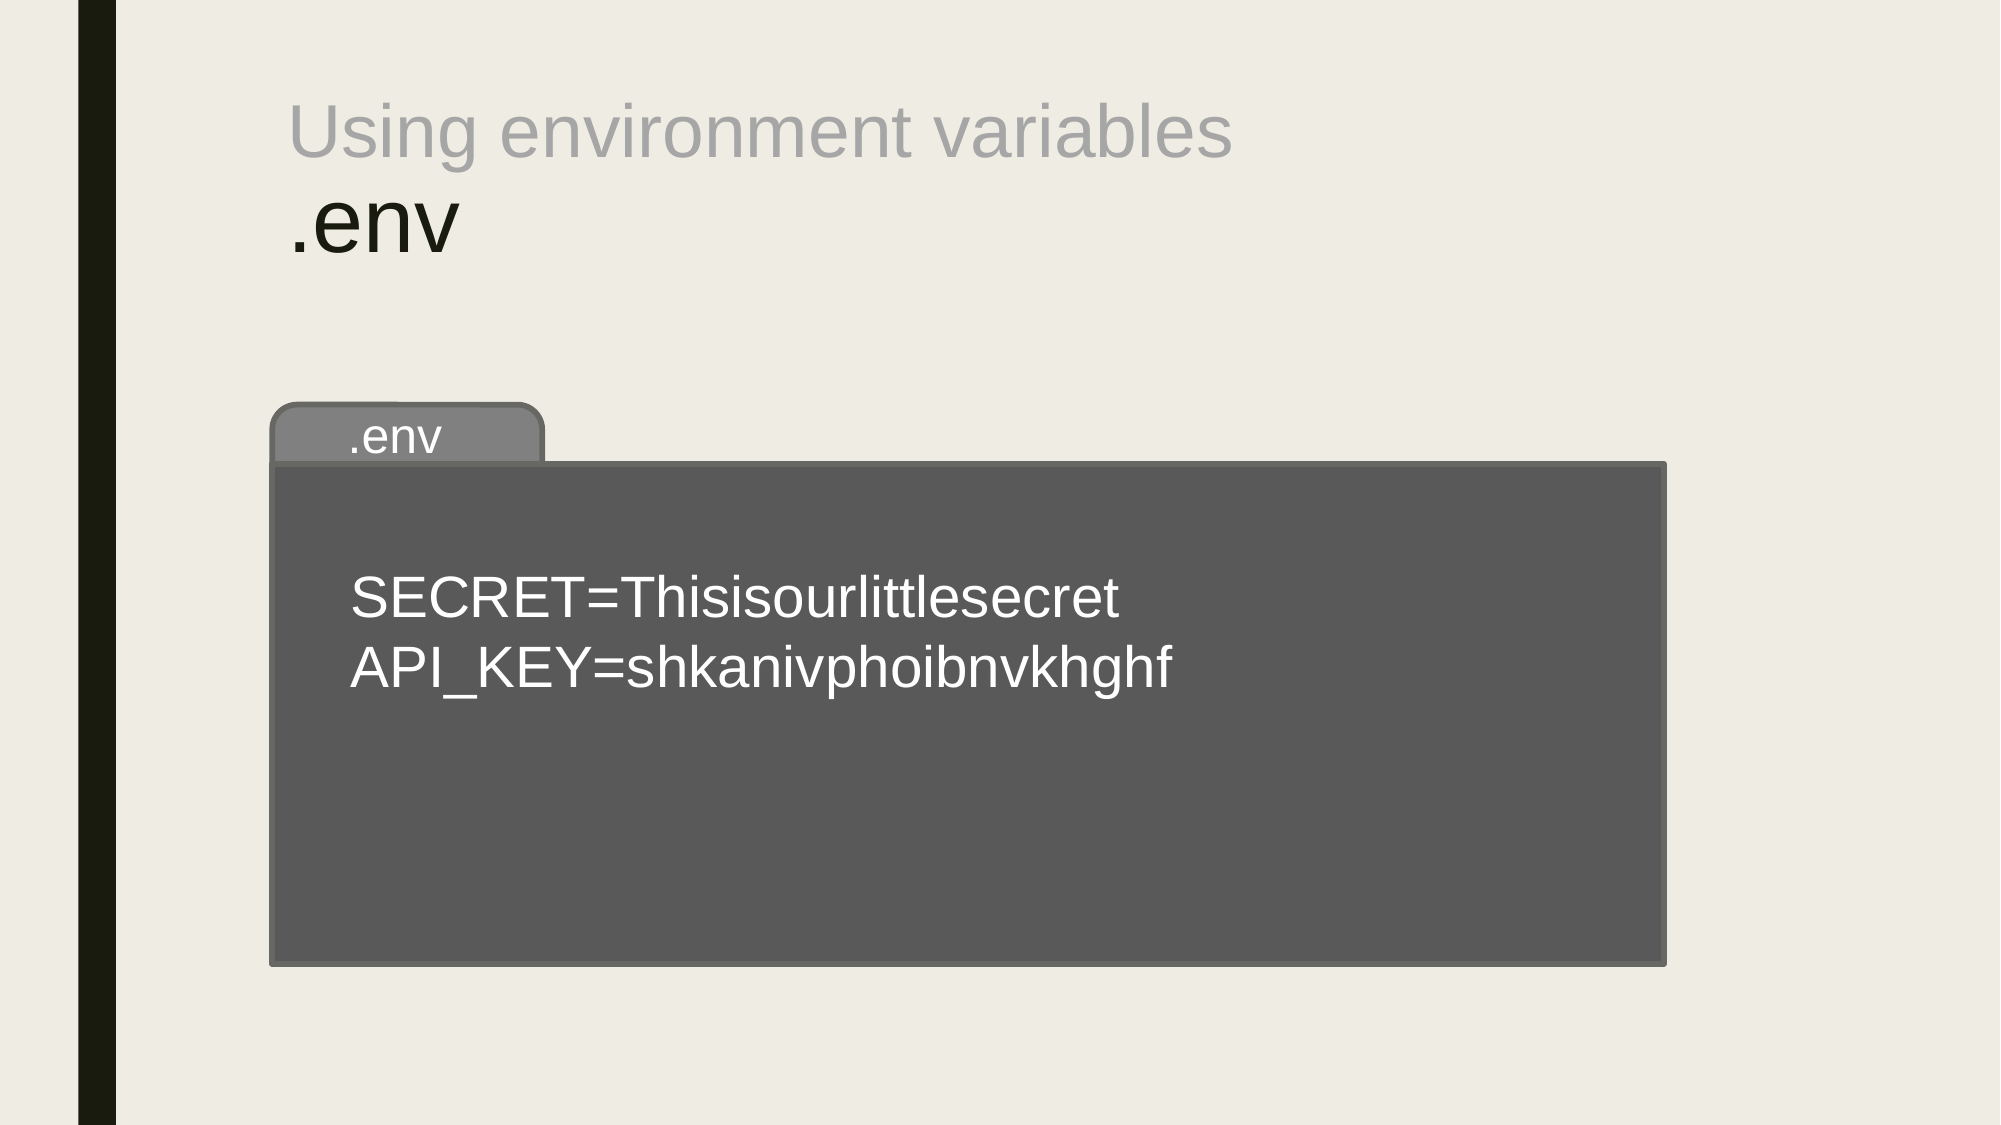

# Using environment variables .env
.env

SECRET=Thisisourlittlesecret
API_KEY=shkanivphoibnvkhghf